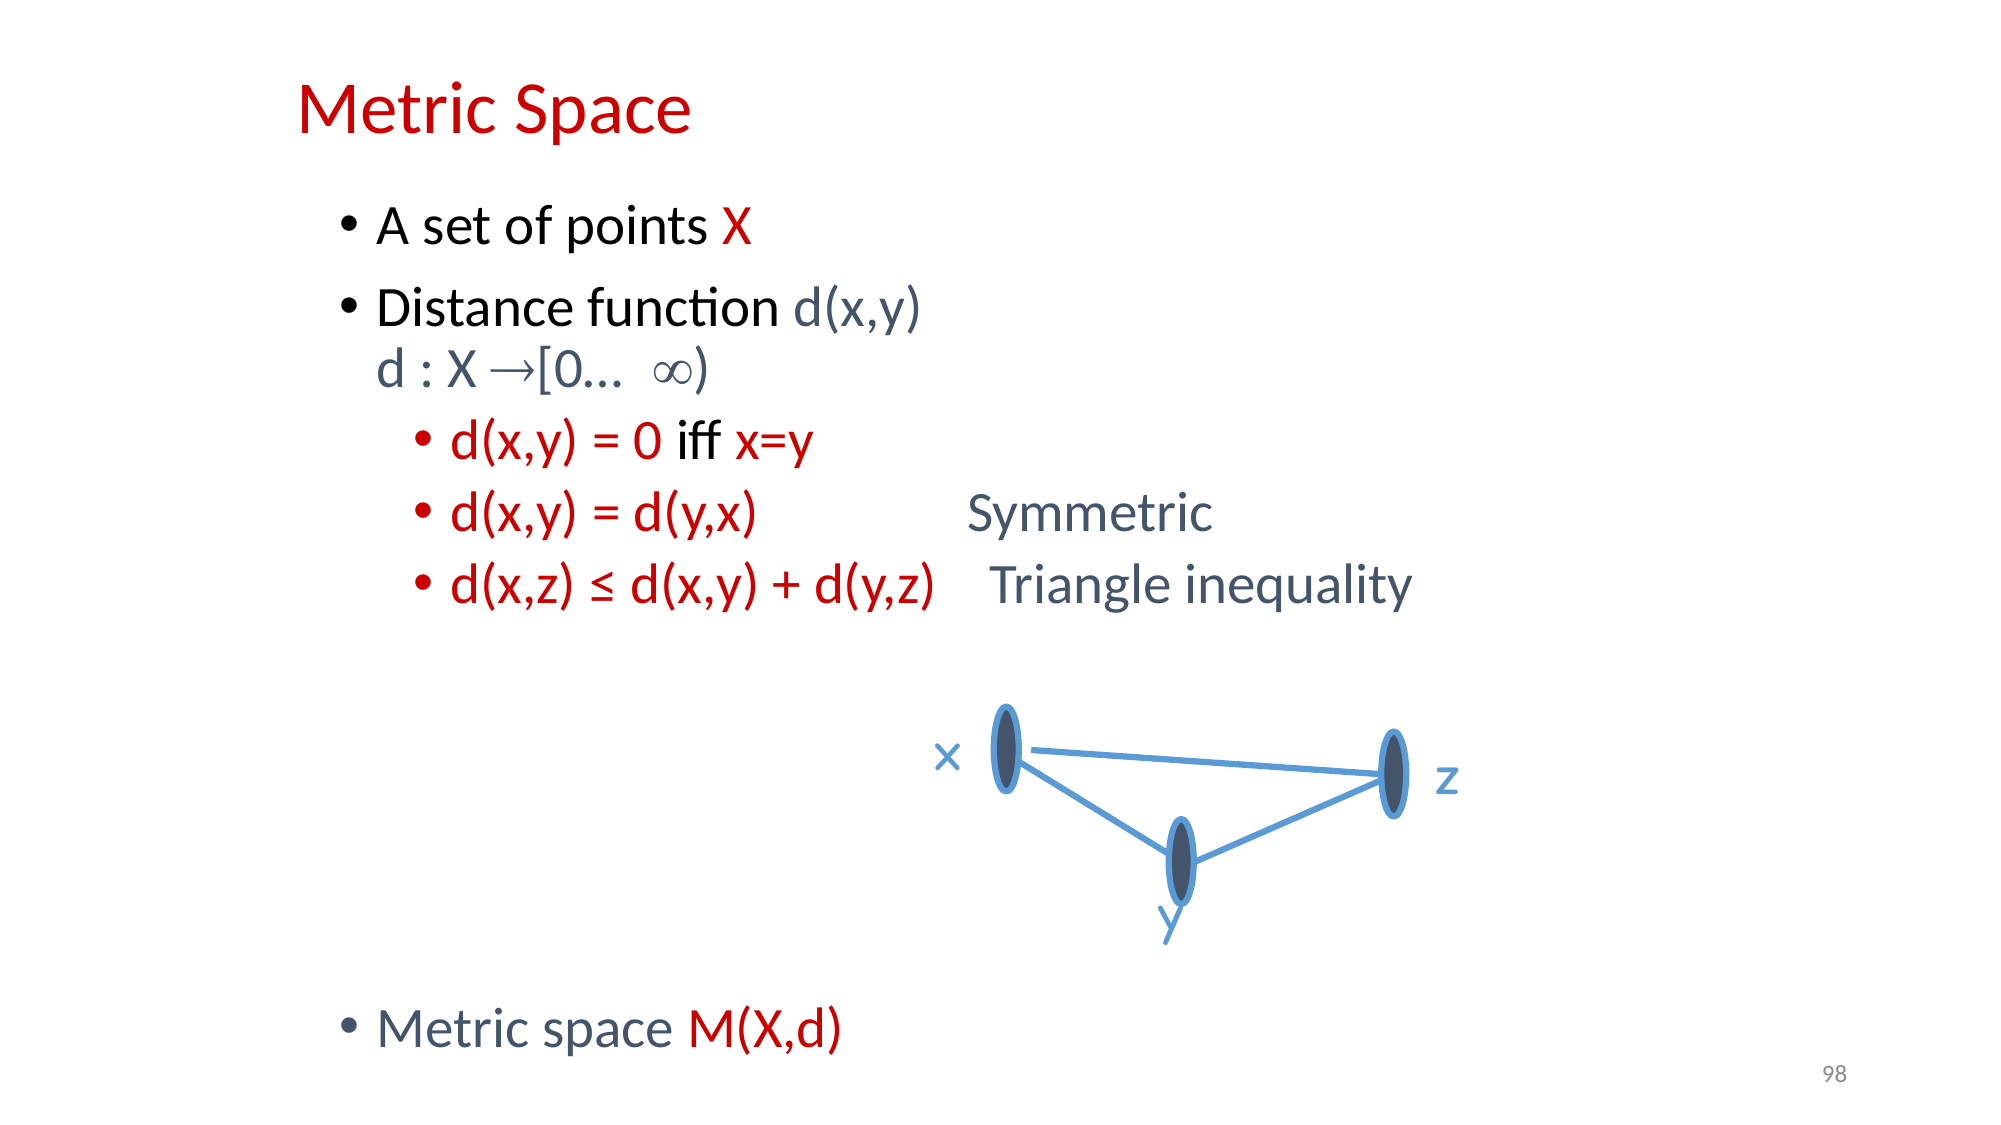

# Metric Space
A set of points X
Distance function d(x,y)
d : X →[0… ∞)
d(x,y) = 0 iff x=y
d(x,y) = d(y,x)                Symmetric
d(x,z) ≤ d(x,y) + d(y,z)    Triangle inequality

Metric space M(X,d)

x

z

y
98